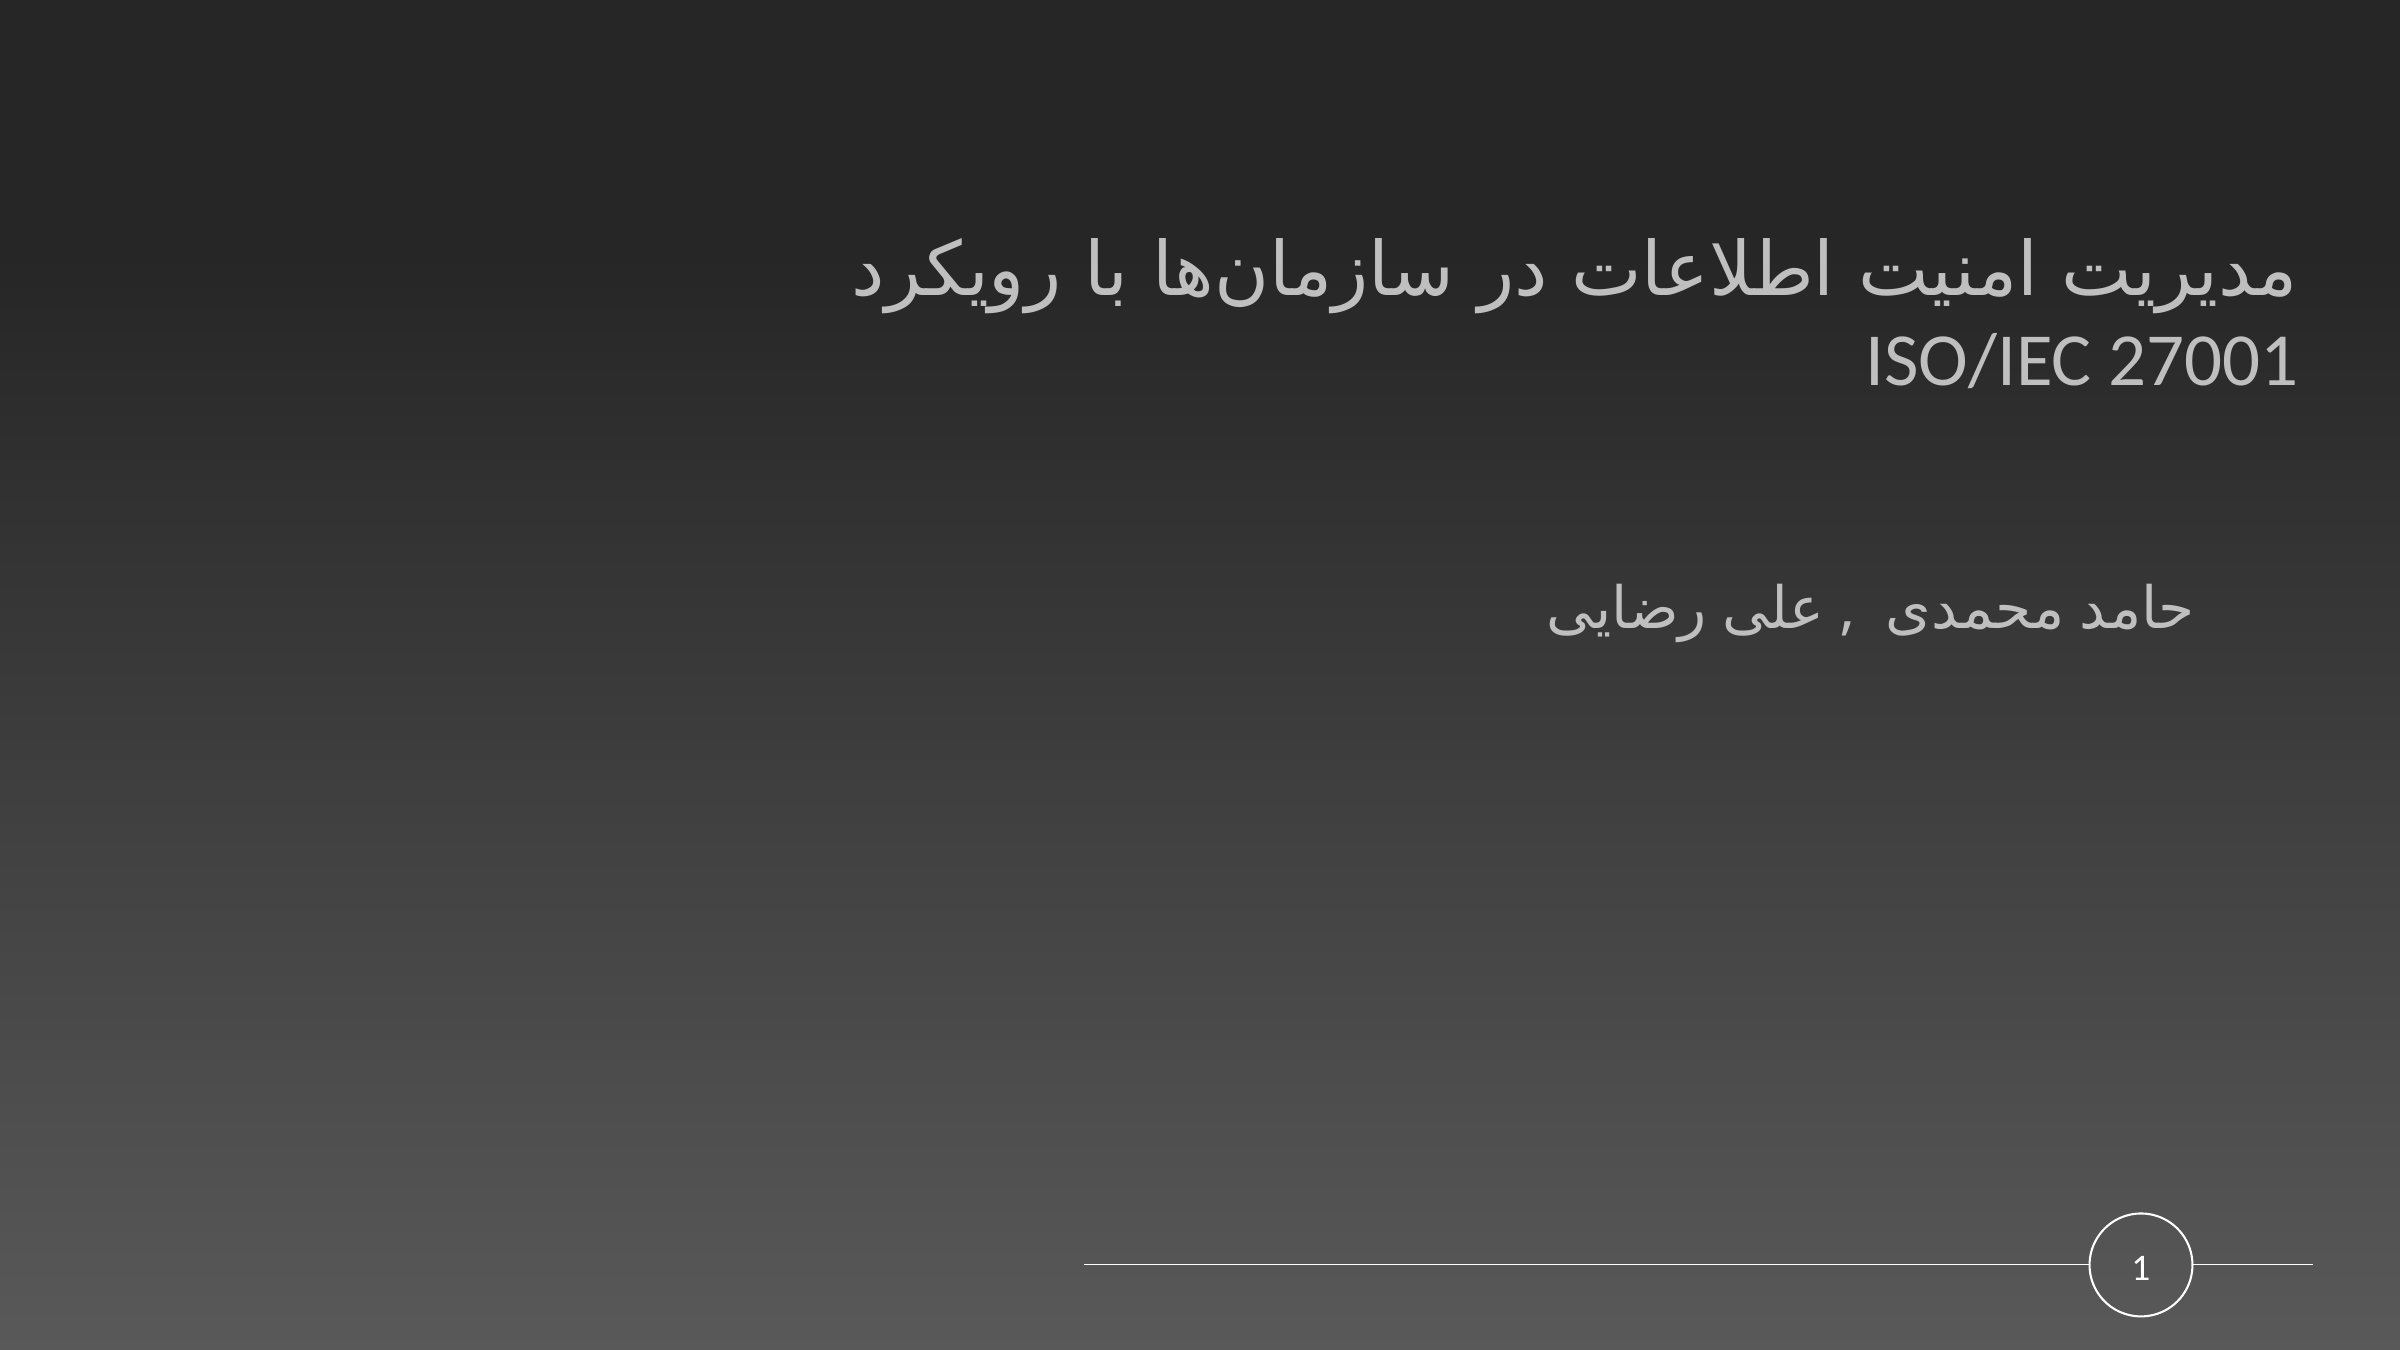

مدیریت امنیت اطلاعات در سازمان‌ها با رویکرد ISO/IEC 27001
چرا امنیت اطلاعات مهم است؟
اطلاعات مهم‌ترین سرمایه سازمان‌هاست
حامد محمدی  , علی رضایی
تهدیدها :افزار، هک، باج‌افزار، اشتباه انسانی، حمله داخلی
متوسط هزینه نقض اطلاعات در 2023: 4.45 میلیون دلار
راهکار: رویکرد سیستماتیک و پیشگیرانه
1